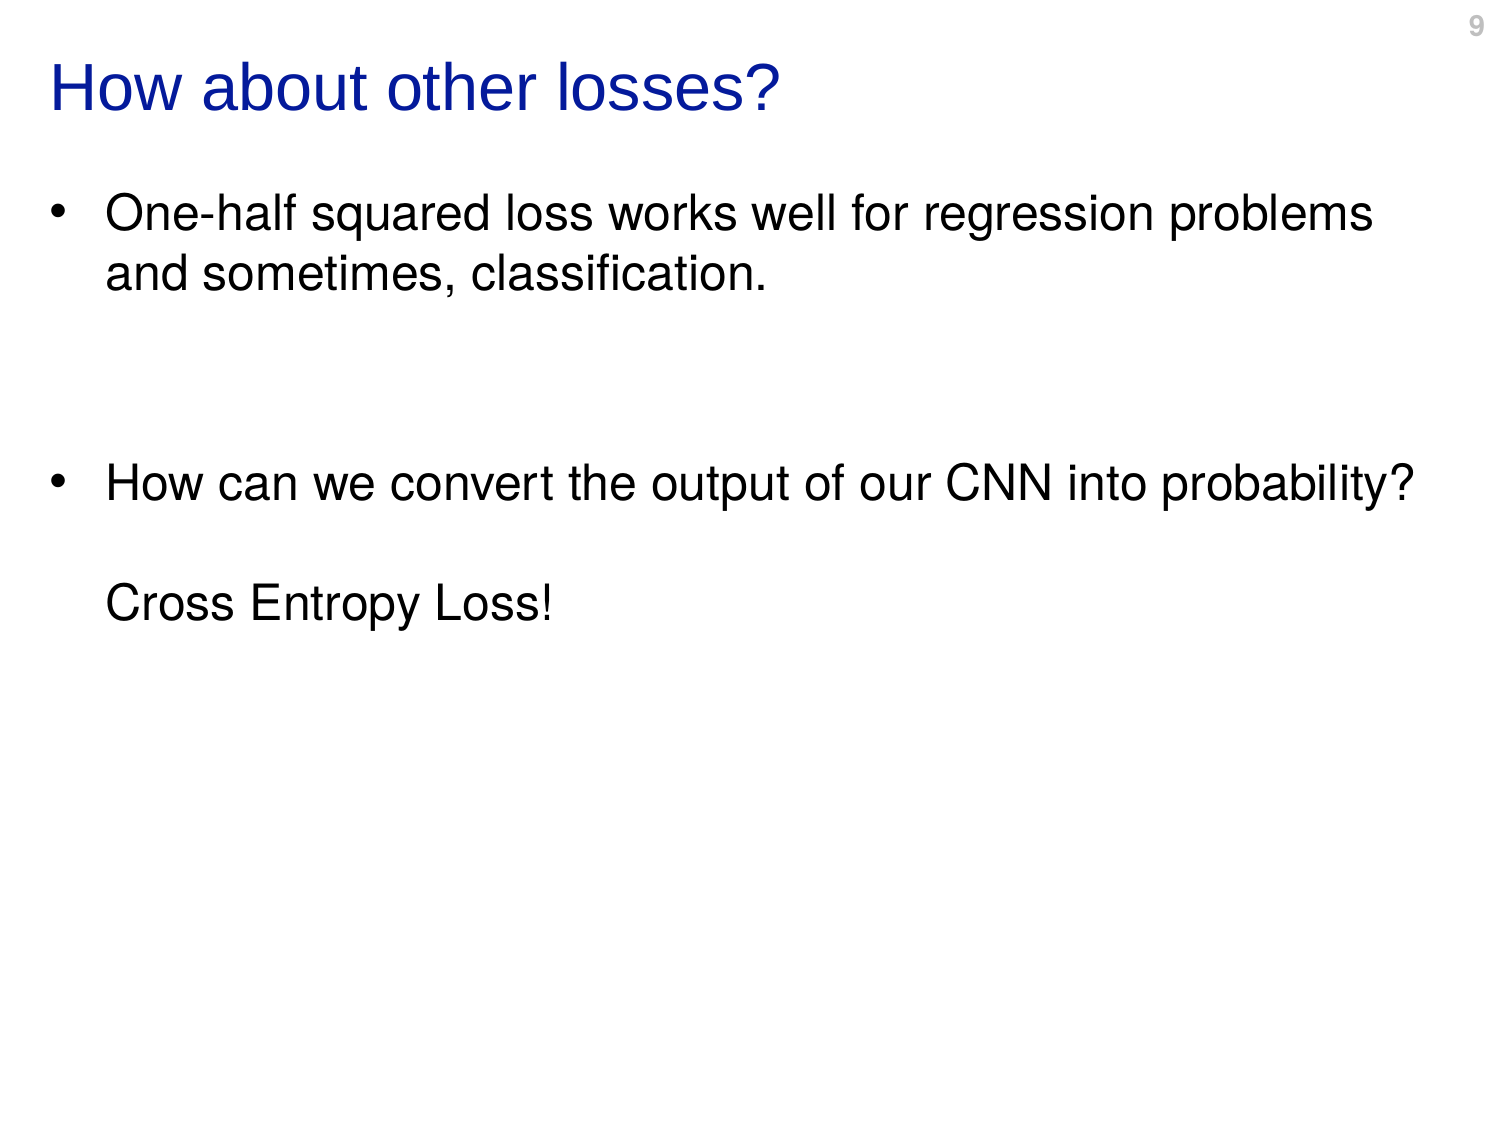

# How about other losses?
One-half squared loss works well for regression problems and sometimes, classification.

How can we convert the output of our CNN into probability?
Cross Entropy Loss!